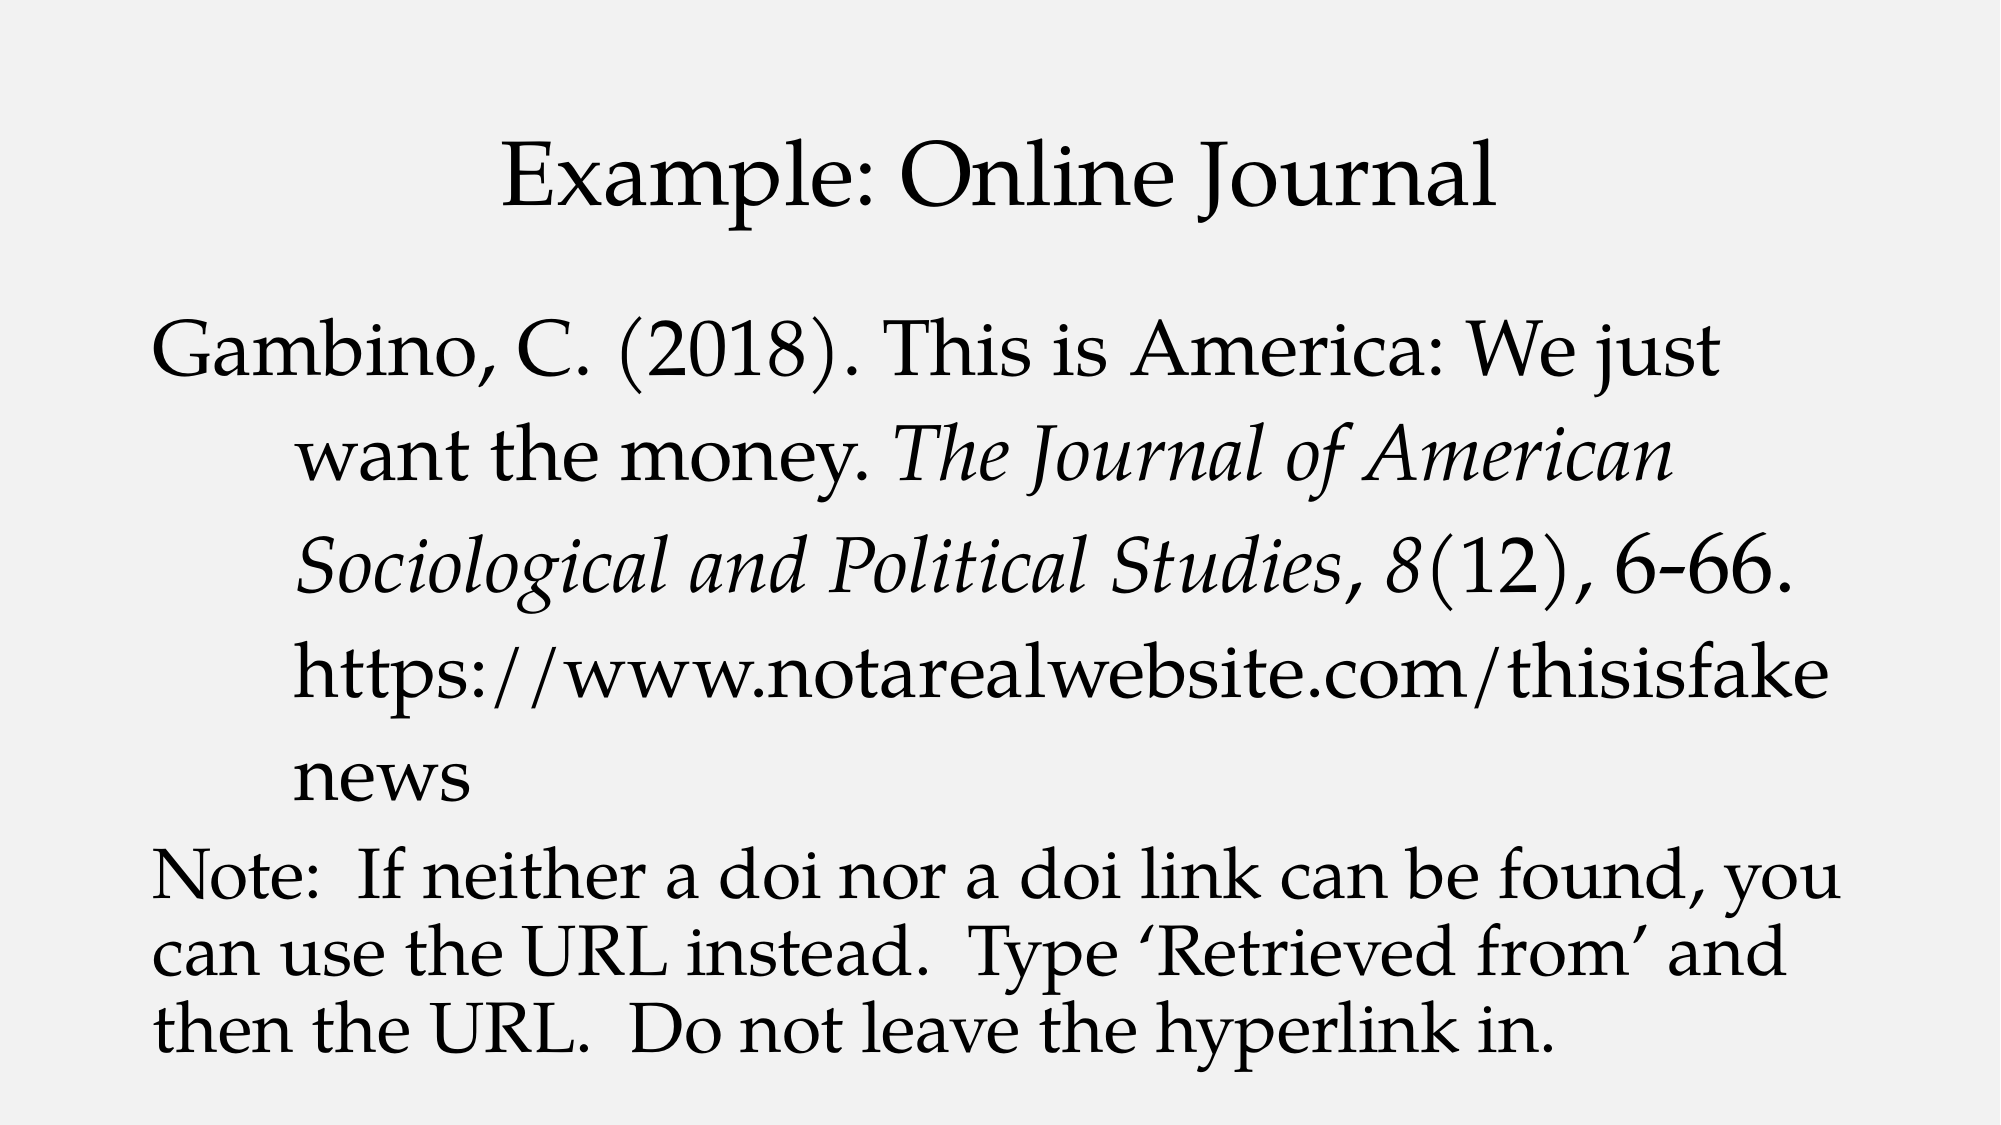

# Example: Online Journal
Gambino, C. (2018). This is America: We just
	want the money. The Journal of American
	Sociological and Political Studies, 8(12), 6-66.
	https://www.notarealwebsite.com/thisisfake
	news
Note:  If neither a doi nor a doi link can be found, you can use the URL instead.  Type ‘Retrieved from’ and then the URL.  Do not leave the hyperlink in.